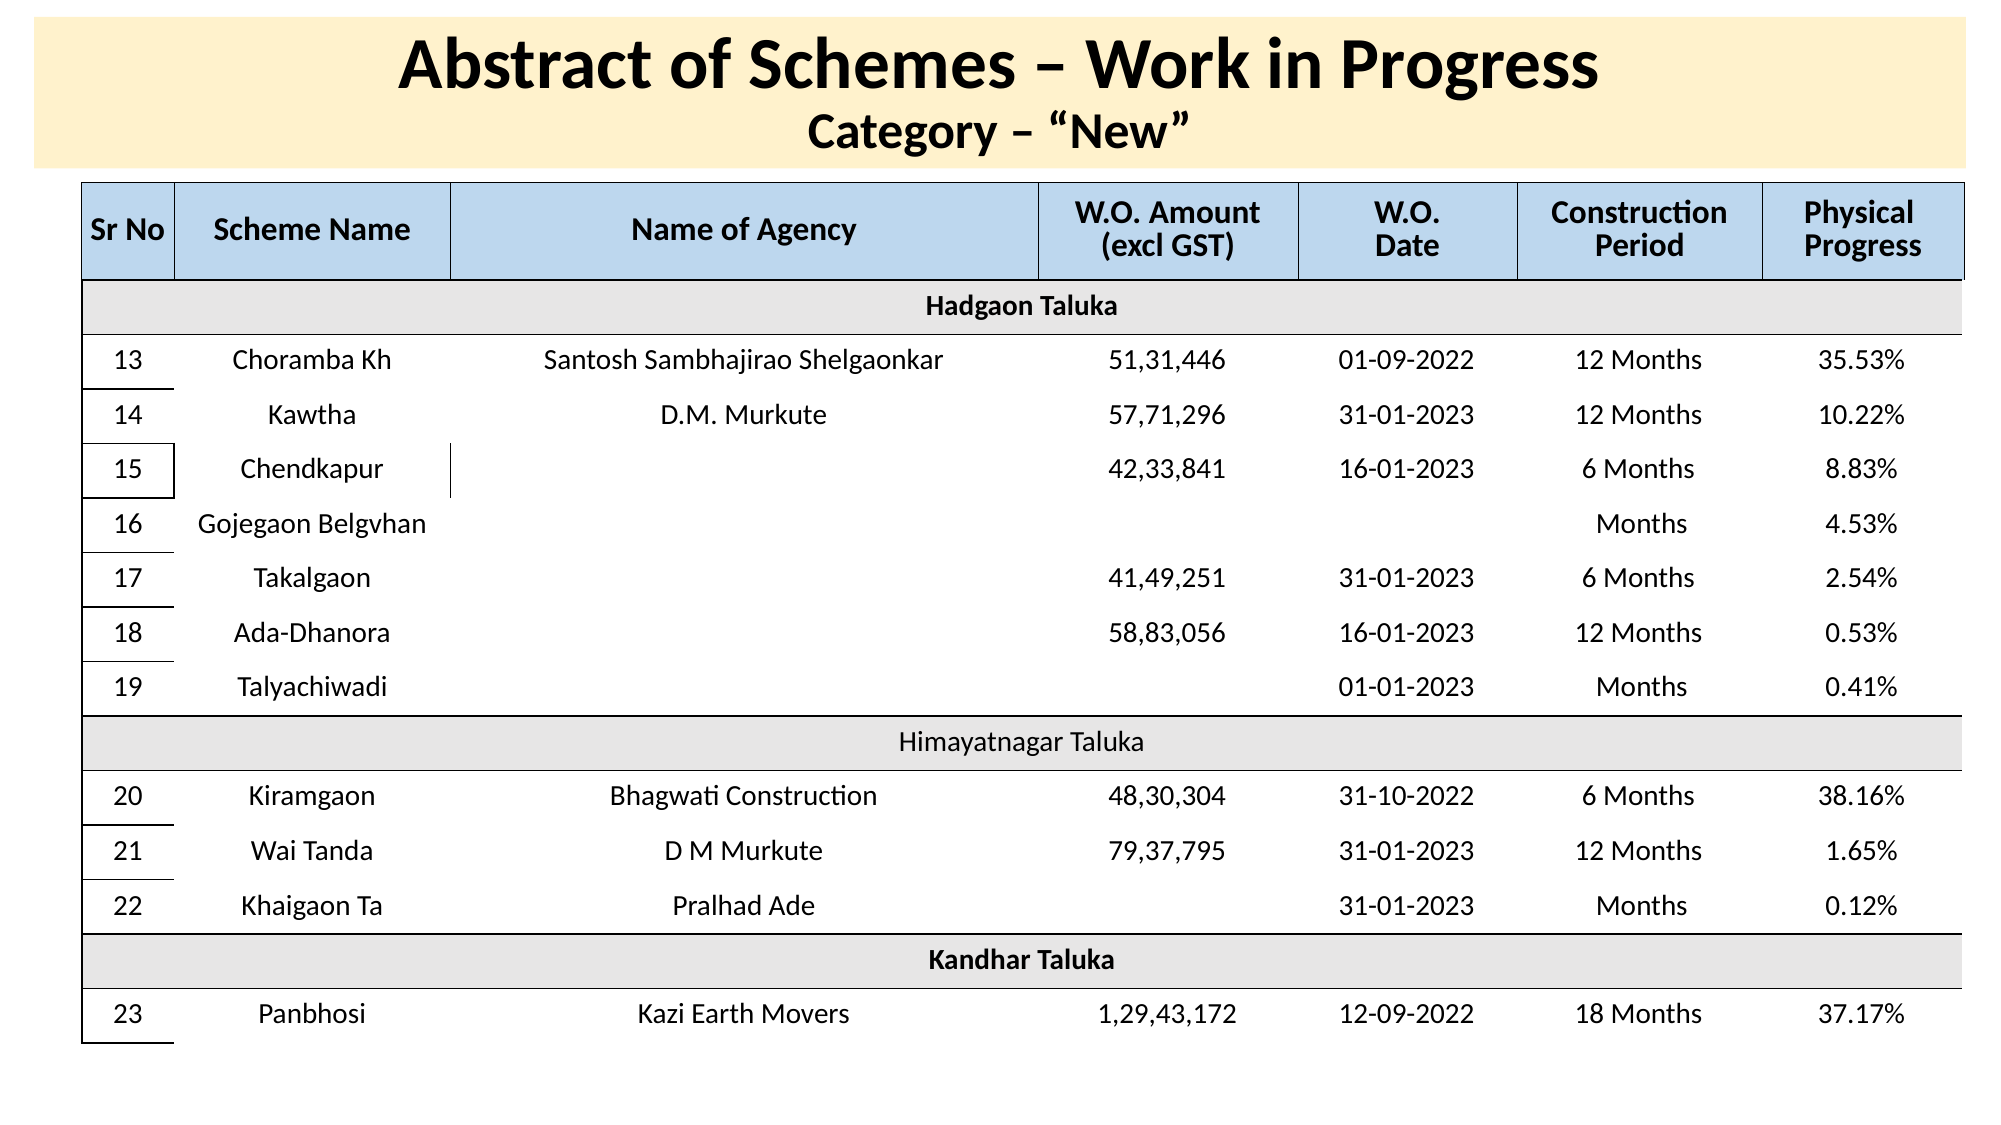

# Abstract of Schemes – Work in Progress Category – “New”
| Sr No | Scheme Name | Name of Agency | W.O. Amount (excl GST) | W.O. Date | Construction Period | Physical Progress |
| --- | --- | --- | --- | --- | --- | --- |
| Hadgaon Taluka |  |  |  |  |  |  |
| --- | --- | --- | --- | --- | --- | --- |
| 13 | Choramba Kh | Santosh Sambhajirao Shelgaonkar | 51,31,446 | 01-09-2022 | 12 Months | 35.53% |
| 14 | Kawtha | D.M. Murkute | 57,71,296 | 31-01-2023 | 12 Months | 10.22% |
| 15 | Chendkapur |  | 42,33,841 | 16-01-2023 | 6 Months | 8.83% |
| 16 | Gojegaon Belgvhan |  |  |  | Months | 4.53% |
| 17 | Takalgaon |  | 41,49,251 | 31-01-2023 | 6 Months | 2.54% |
| 18 | Ada-Dhanora |  | 58,83,056 | 16-01-2023 | 12 Months | 0.53% |
| 19 | Talyachiwadi |  |  | 01-01-2023 | Months | 0.41% |
| Himayatnagar Taluka |  |  |  |  |  |  |
| 20 | Kiramgaon | Bhagwati Construction | 48,30,304 | 31-10-2022 | 6 Months | 38.16% |
| 21 | Wai Tanda | D M Murkute | 79,37,795 | 31-01-2023 | 12 Months | 1.65% |
| 22 | Khaigaon Ta | Pralhad Ade |  | 31-01-2023 | Months | 0.12% |
| Kandhar Taluka |  |  |  |  |  |  |
| 23 | Panbhosi | Kazi Earth Movers | 1,29,43,172 | 12-09-2022 | 18 Months | 37.17% |